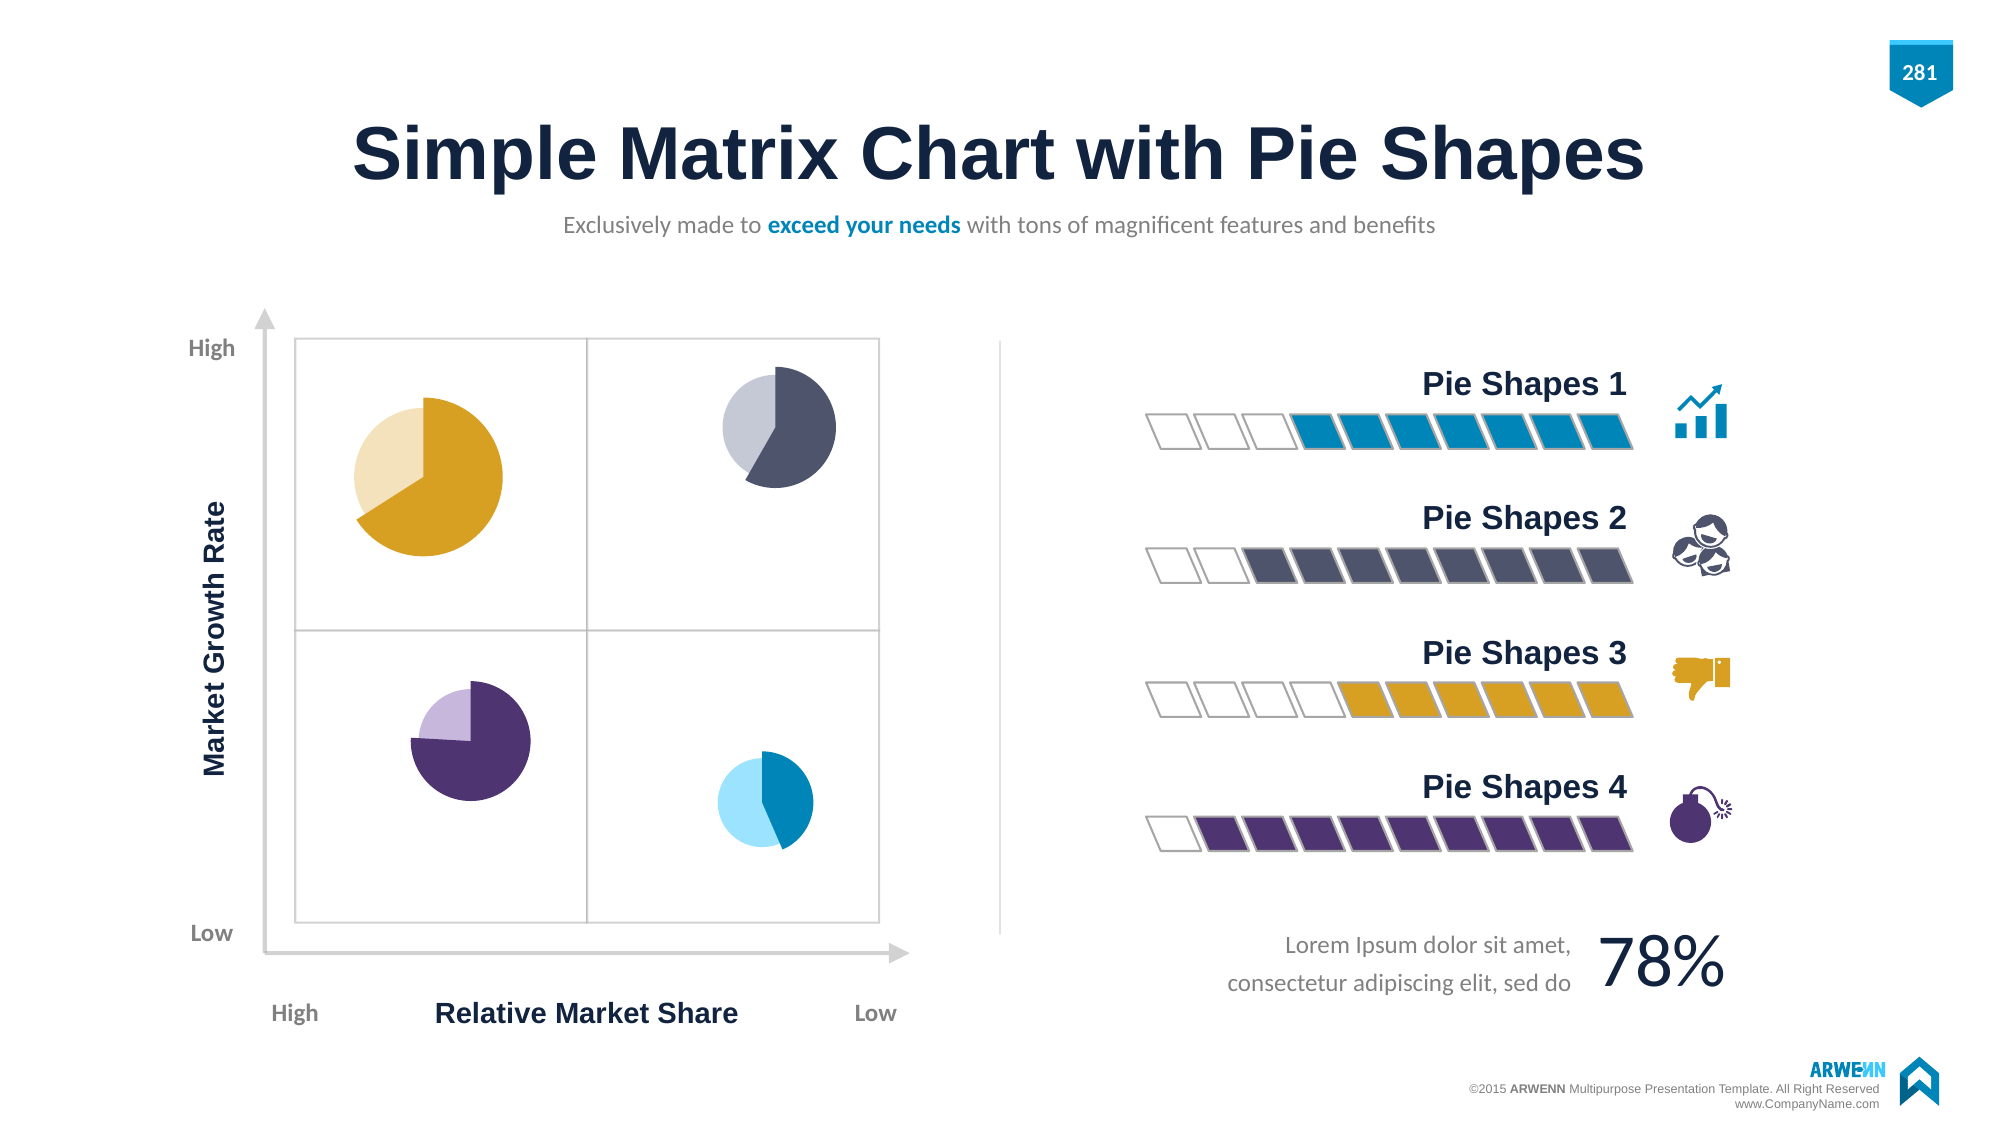

# Simple Matrix Chart with Pie Shapes
Exclusively made to exceed your needs with tons of magnificent features and benefits
High

Pie Shapes 1

Pie Shapes 2

Market Growth Rate
Pie Shapes 3

Pie Shapes 4

78%
Low
Lorem Ipsum dolor sit amet, consectetur adipiscing elit, sed do
Relative Market Share
High
Low